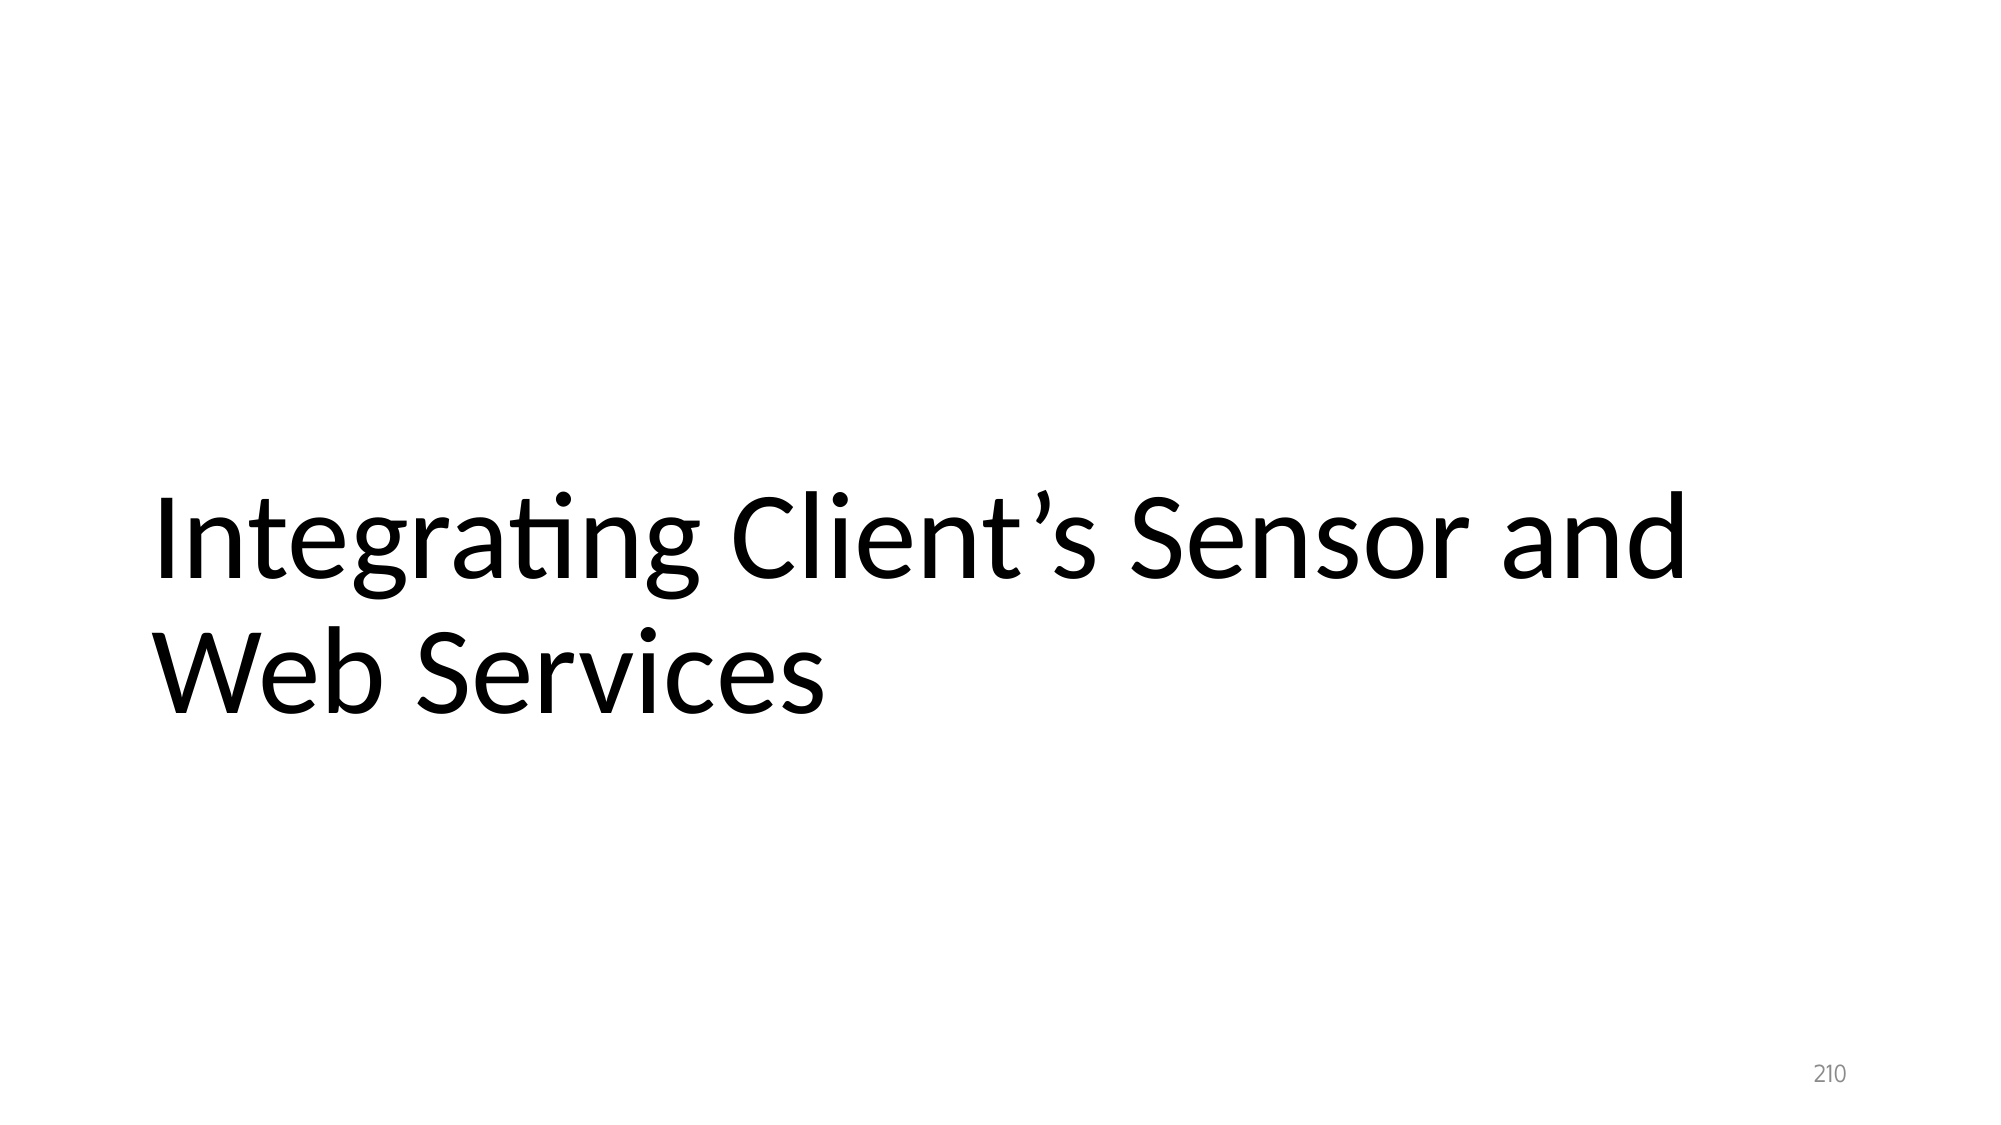

# Integrating Client’s Sensor and Web Services

210